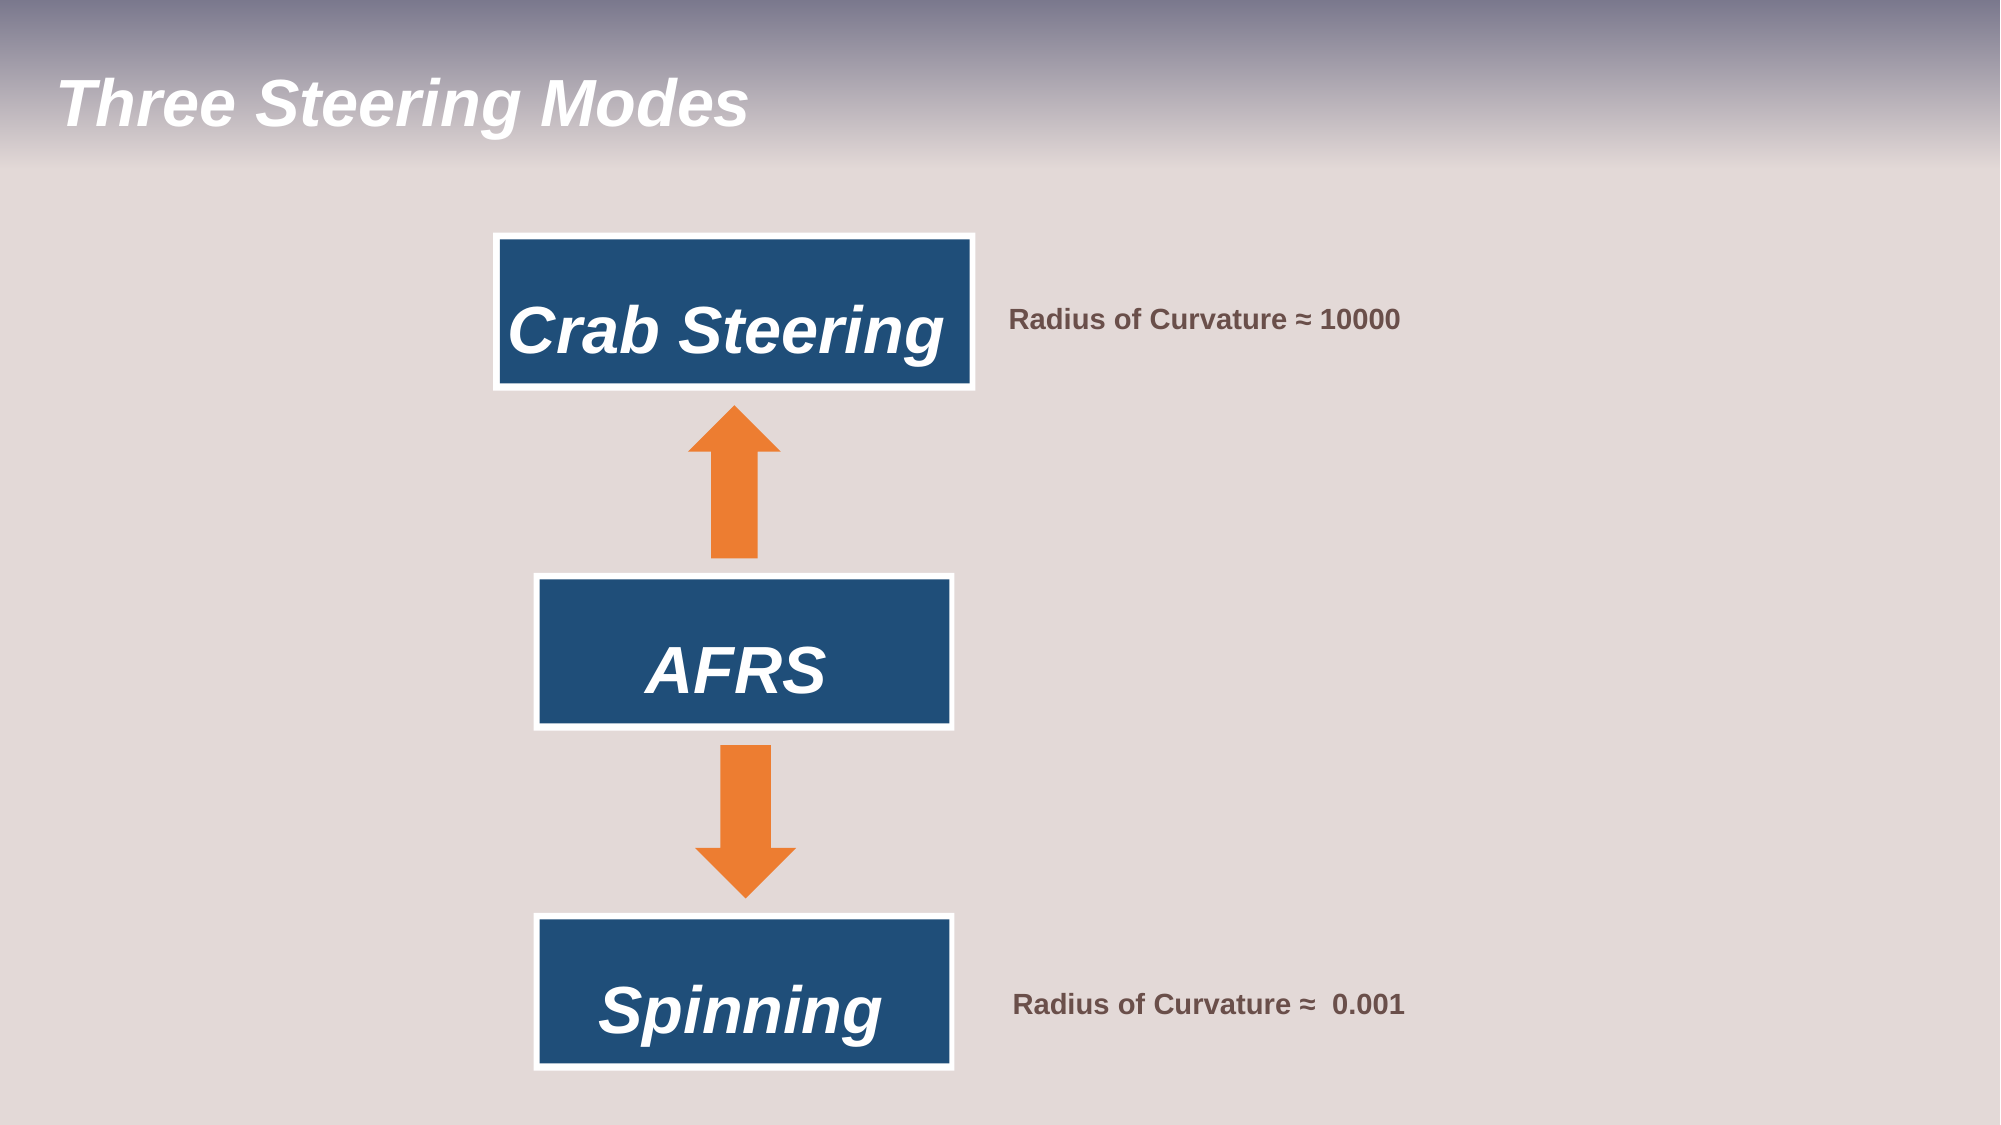

Three Steering Modes

Crab Steering
Radius of Curvature ≈ 10000

AFRS

Spinning
Radius of Curvature ≈  0.001